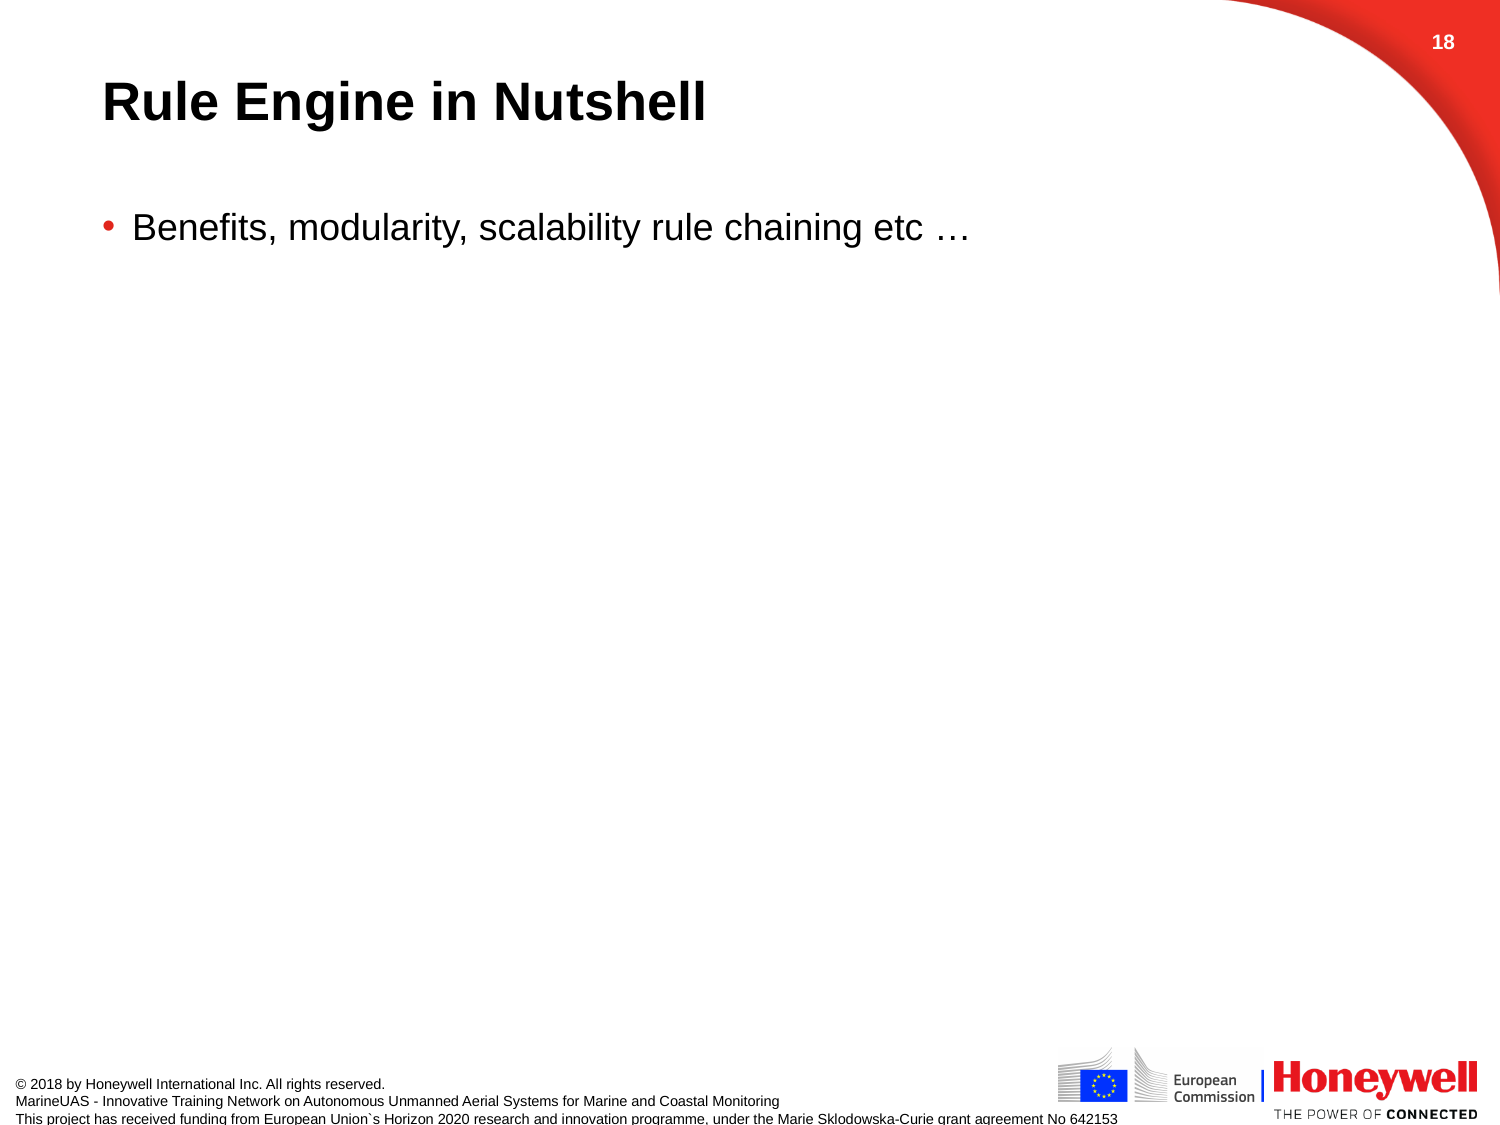

18
# Rule Engine in Nutshell
Benefits, modularity, scalability rule chaining etc …